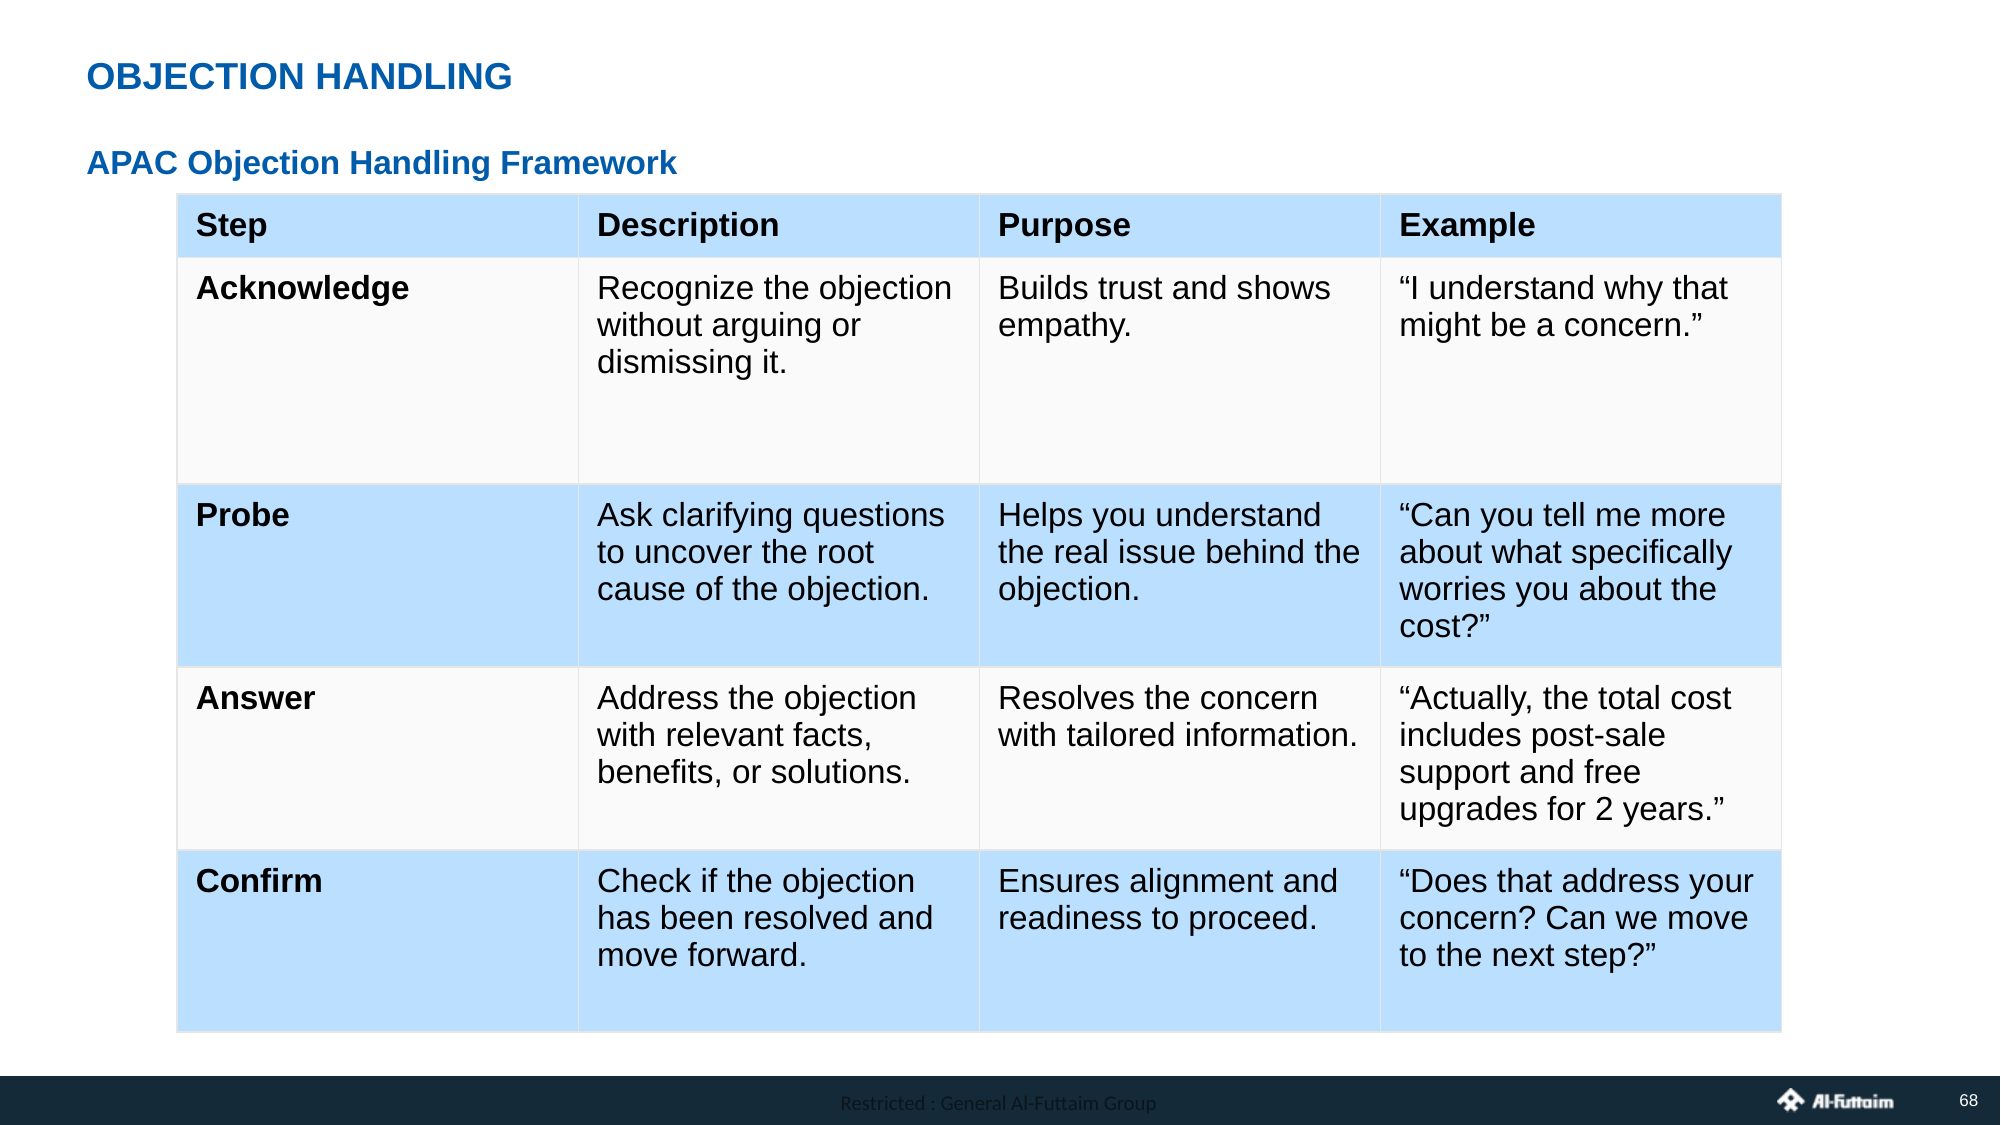

OBJECTION HANDLING
APAC Objection Handling Framework

| Step | Description | Purpose | Example |
| --- | --- | --- | --- |
| Acknowledge | Recognize the objection without arguing or dismissing it. | Builds trust and shows empathy. | “I understand why that might be a concern.” |
| Probe | Ask clarifying questions to uncover the root cause of the objection. | Helps you understand the real issue behind the objection. | “Can you tell me more about what specifically worries you about the cost?” |
| Answer | Address the objection with relevant facts, benefits, or solutions. | Resolves the concern with tailored information. | “Actually, the total cost includes post-sale support and free upgrades for 2 years.” |
| Confirm | Check if the objection has been resolved and move forward. | Ensures alignment and readiness to proceed. | “Does that address your concern? Can we move to the next step?” |